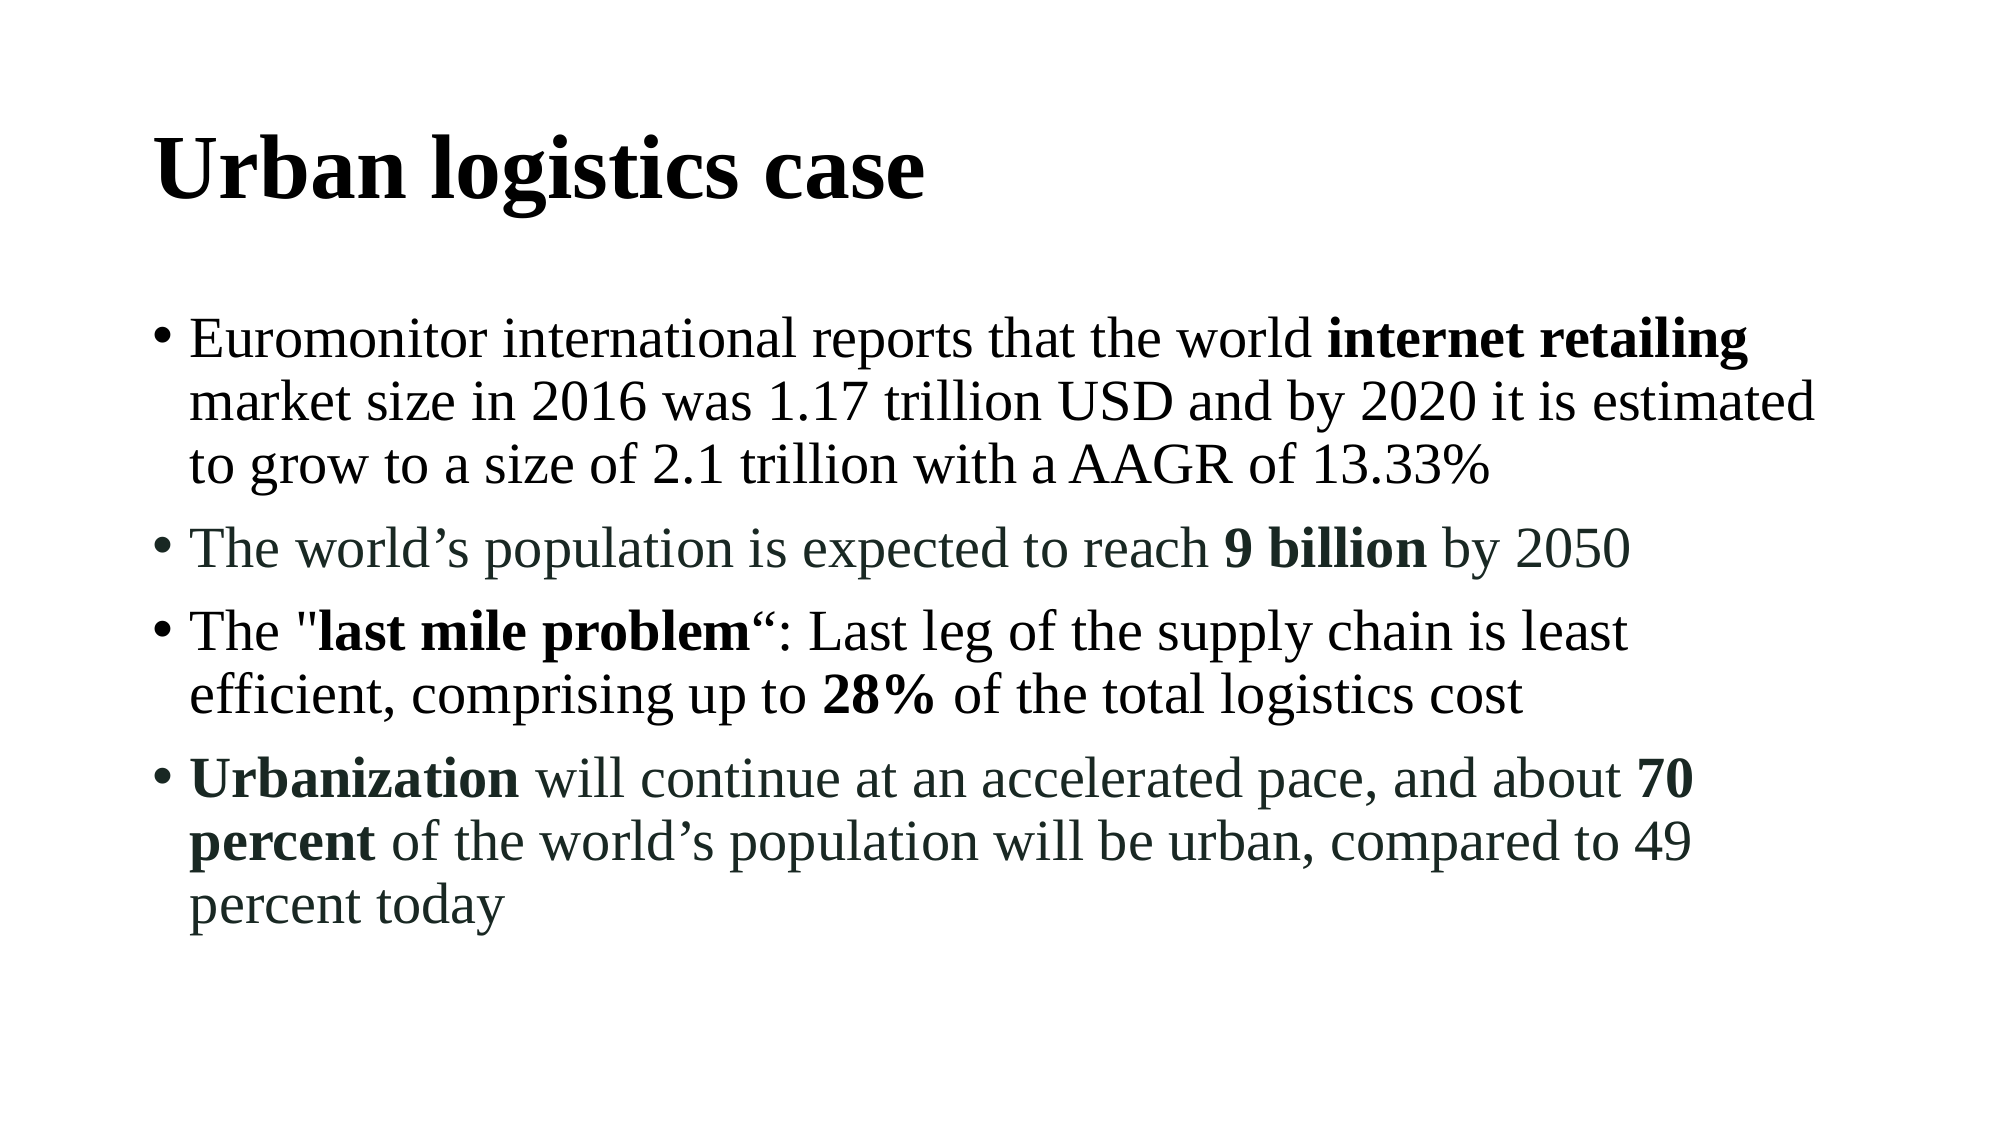

# Urban logistics case
Euromonitor international reports that the world internet retailing market size in 2016 was 1.17 trillion USD and by 2020 it is estimated to grow to a size of 2.1 trillion with a AAGR of 13.33%
The world’s population is expected to reach 9 billion by 2050
The "last mile problem“: Last leg of the supply chain is least efficient, comprising up to 28% of the total logistics cost
Urbanization will continue at an accelerated pace, and about 70 percent of the world’s population will be urban, compared to 49 percent today